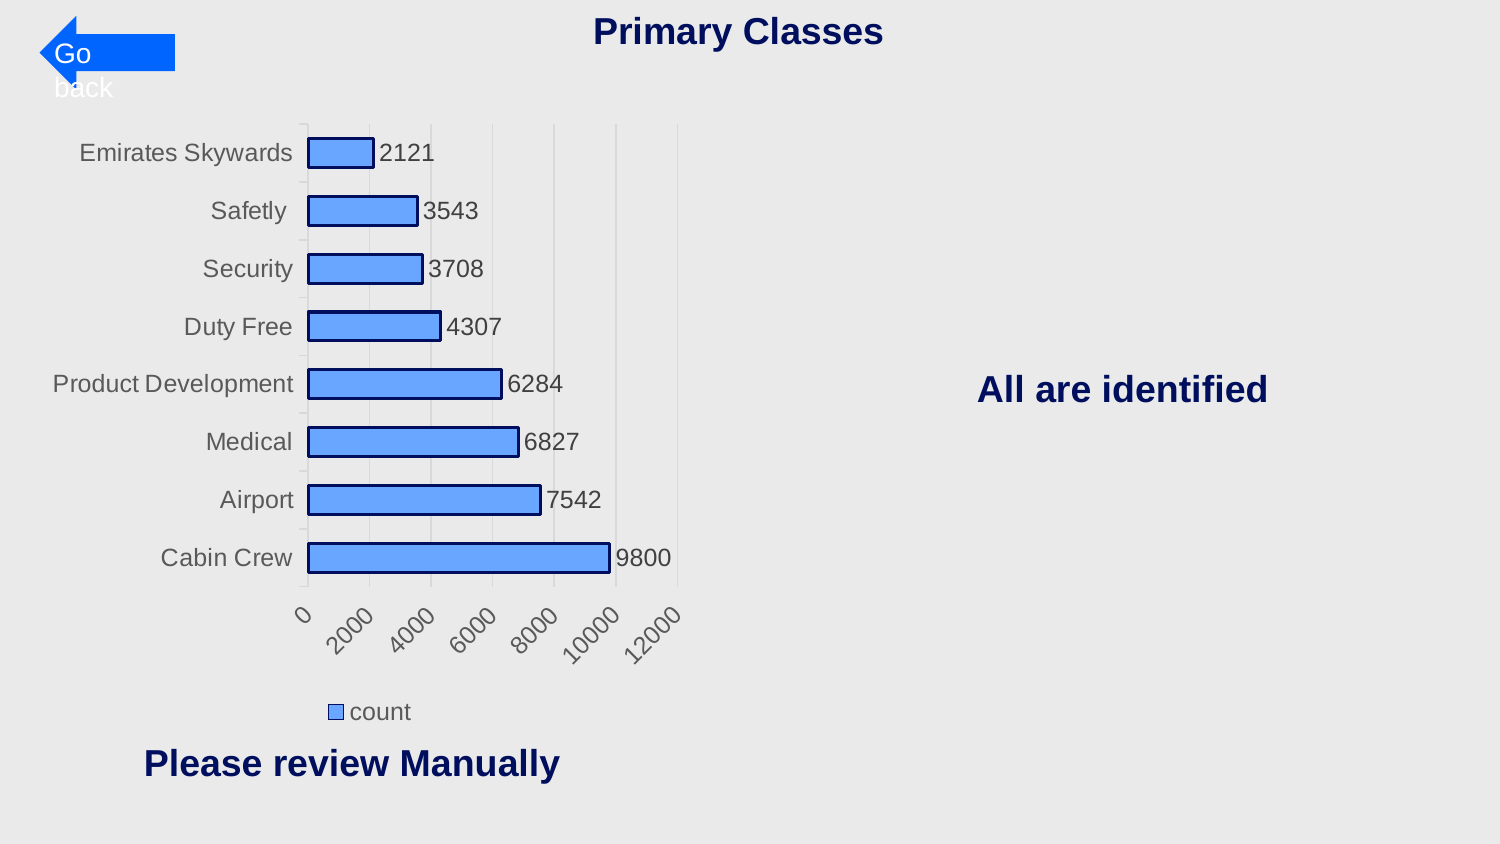

Primary Classes

Go back

### Chart

| Category | count |
|---|---|
| Cabin Crew | 9800.0 |
| Airport | 7542.0 |
| Medical | 6827.0 |
| Product Development | 6284.0 |
| Duty Free | 4307.0 |
| Security | 3708.0 |
| Safetly  | 3543.0 |
| Emirates Skywards | 2121.0 |
All are identified
Please review Manually